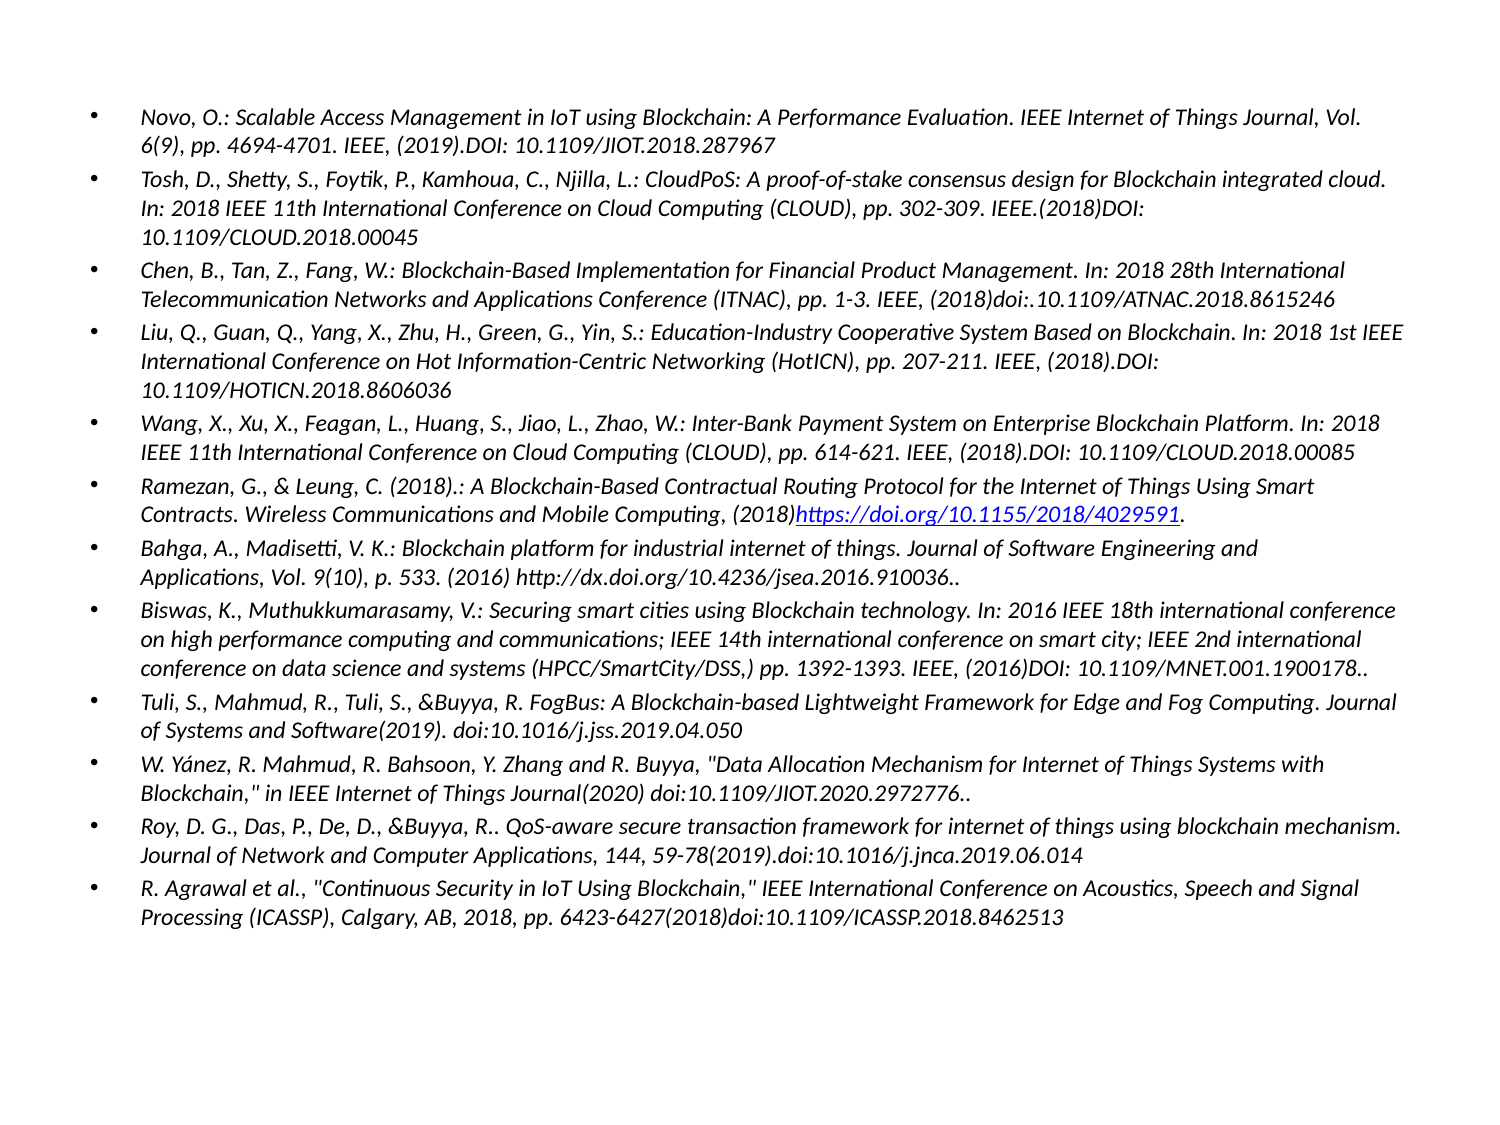

Novo, O.: Scalable Access Management in IoT using Blockchain: A Performance Evaluation. IEEE Internet of Things Journal, Vol. 6(9), pp. 4694-4701. IEEE, (2019).DOI: 10.1109/JIOT.2018.287967
Tosh, D., Shetty, S., Foytik, P., Kamhoua, C., Njilla, L.: CloudPoS: A proof-of-stake consensus design for Blockchain integrated cloud. In: 2018 IEEE 11th International Conference on Cloud Computing (CLOUD), pp. 302-309. IEEE.(2018)DOI: 10.1109/CLOUD.2018.00045
Chen, B., Tan, Z., Fang, W.: Blockchain-Based Implementation for Financial Product Management. In: 2018 28th International Telecommunication Networks and Applications Conference (ITNAC), pp. 1-3. IEEE, (2018)doi:.10.1109/ATNAC.2018.8615246
Liu, Q., Guan, Q., Yang, X., Zhu, H., Green, G., Yin, S.: Education-Industry Cooperative System Based on Blockchain. In: 2018 1st IEEE International Conference on Hot Information-Centric Networking (HotICN), pp. 207-211. IEEE, (2018).DOI: 10.1109/HOTICN.2018.8606036
Wang, X., Xu, X., Feagan, L., Huang, S., Jiao, L., Zhao, W.: Inter-Bank Payment System on Enterprise Blockchain Platform. In: 2018 IEEE 11th International Conference on Cloud Computing (CLOUD), pp. 614-621. IEEE, (2018).DOI: 10.1109/CLOUD.2018.00085
Ramezan, G., & Leung, C. (2018).: A Blockchain-Based Contractual Routing Protocol for the Internet of Things Using Smart Contracts. Wireless Communications and Mobile Computing, (2018)https://doi.org/10.1155/2018/4029591.
Bahga, A., Madisetti, V. K.: Blockchain platform for industrial internet of things. Journal of Software Engineering and Applications, Vol. 9(10), p. 533. (2016) http://dx.doi.org/10.4236/jsea.2016.910036..
Biswas, K., Muthukkumarasamy, V.: Securing smart cities using Blockchain technology. In: 2016 IEEE 18th international conference on high performance computing and communications; IEEE 14th international conference on smart city; IEEE 2nd international conference on data science and systems (HPCC/SmartCity/DSS,) pp. 1392-1393. IEEE, (2016)DOI: 10.1109/MNET.001.1900178..
Tuli, S., Mahmud, R., Tuli, S., &Buyya, R. FogBus: A Blockchain-based Lightweight Framework for Edge and Fog Computing. Journal of Systems and Software(2019). doi:10.1016/j.jss.2019.04.050
W. Yánez, R. Mahmud, R. Bahsoon, Y. Zhang and R. Buyya, "Data Allocation Mechanism for Internet of Things Systems with Blockchain," in IEEE Internet of Things Journal(2020) doi:10.1109/JIOT.2020.2972776..
Roy, D. G., Das, P., De, D., &Buyya, R.. QoS-aware secure transaction framework for internet of things using blockchain mechanism. Journal of Network and Computer Applications, 144, 59-78(2019).doi:10.1016/j.jnca.2019.06.014
R. Agrawal et al., "Continuous Security in IoT Using Blockchain," IEEE International Conference on Acoustics, Speech and Signal Processing (ICASSP), Calgary, AB, 2018, pp. 6423-6427(2018)doi:10.1109/ICASSP.2018.8462513